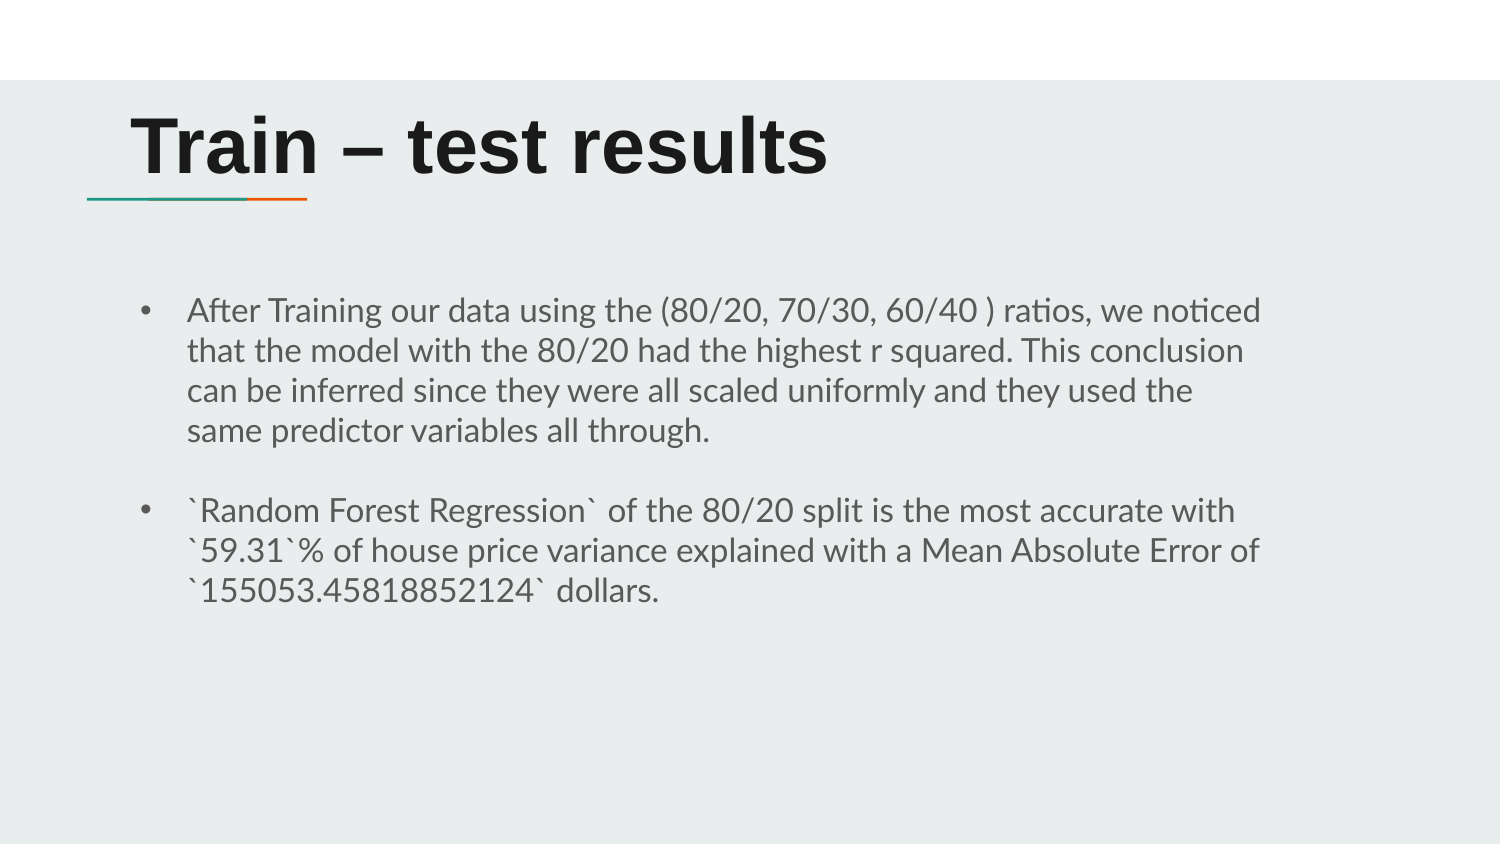

Train – test results
After Training our data using the (80/20, 70/30, 60/40 ) ratios, we noticed that the model with the 80/20 had the highest r squared. This conclusion can be inferred since they were all scaled uniformly and they used the same predictor variables all through.

`Random Forest Regression` of the 80/20 split is the most accurate with `59.31`% of house price variance explained with a Mean Absolute Error of `155053.45818852124` dollars.